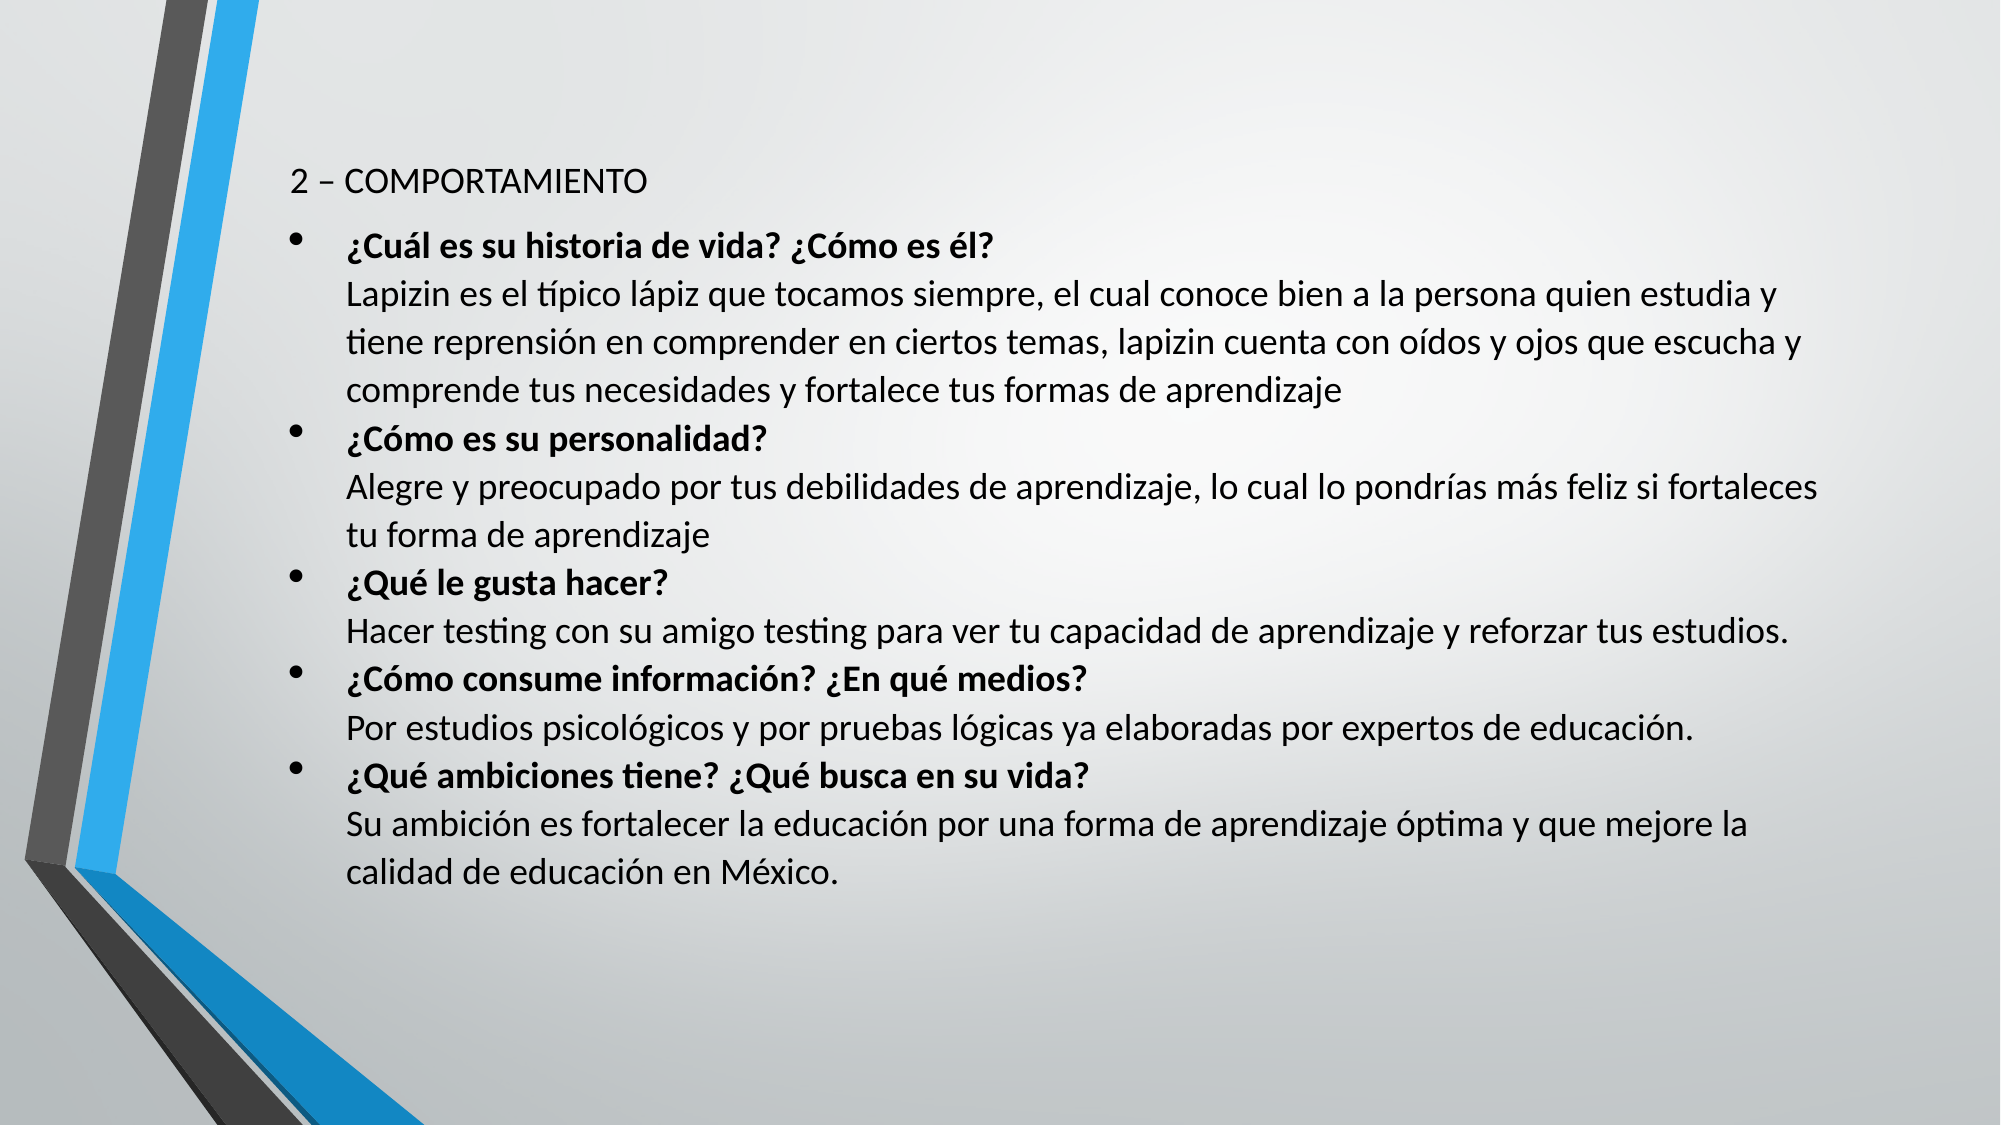

2 – COMPORTAMIENTO
¿Cuál es su historia de vida? ¿Cómo es él?
Lapizin es el típico lápiz que tocamos siempre, el cual conoce bien a la persona quien estudia y tiene reprensión en comprender en ciertos temas, lapizin cuenta con oídos y ojos que escucha y comprende tus necesidades y fortalece tus formas de aprendizaje
¿Cómo es su personalidad?
Alegre y preocupado por tus debilidades de aprendizaje, lo cual lo pondrías más feliz si fortaleces tu forma de aprendizaje
¿Qué le gusta hacer?
Hacer testing con su amigo testing para ver tu capacidad de aprendizaje y reforzar tus estudios.
¿Cómo consume información? ¿En qué medios?
Por estudios psicológicos y por pruebas lógicas ya elaboradas por expertos de educación.
¿Qué ambiciones tiene? ¿Qué busca en su vida?
Su ambición es fortalecer la educación por una forma de aprendizaje óptima y que mejore la calidad de educación en México.